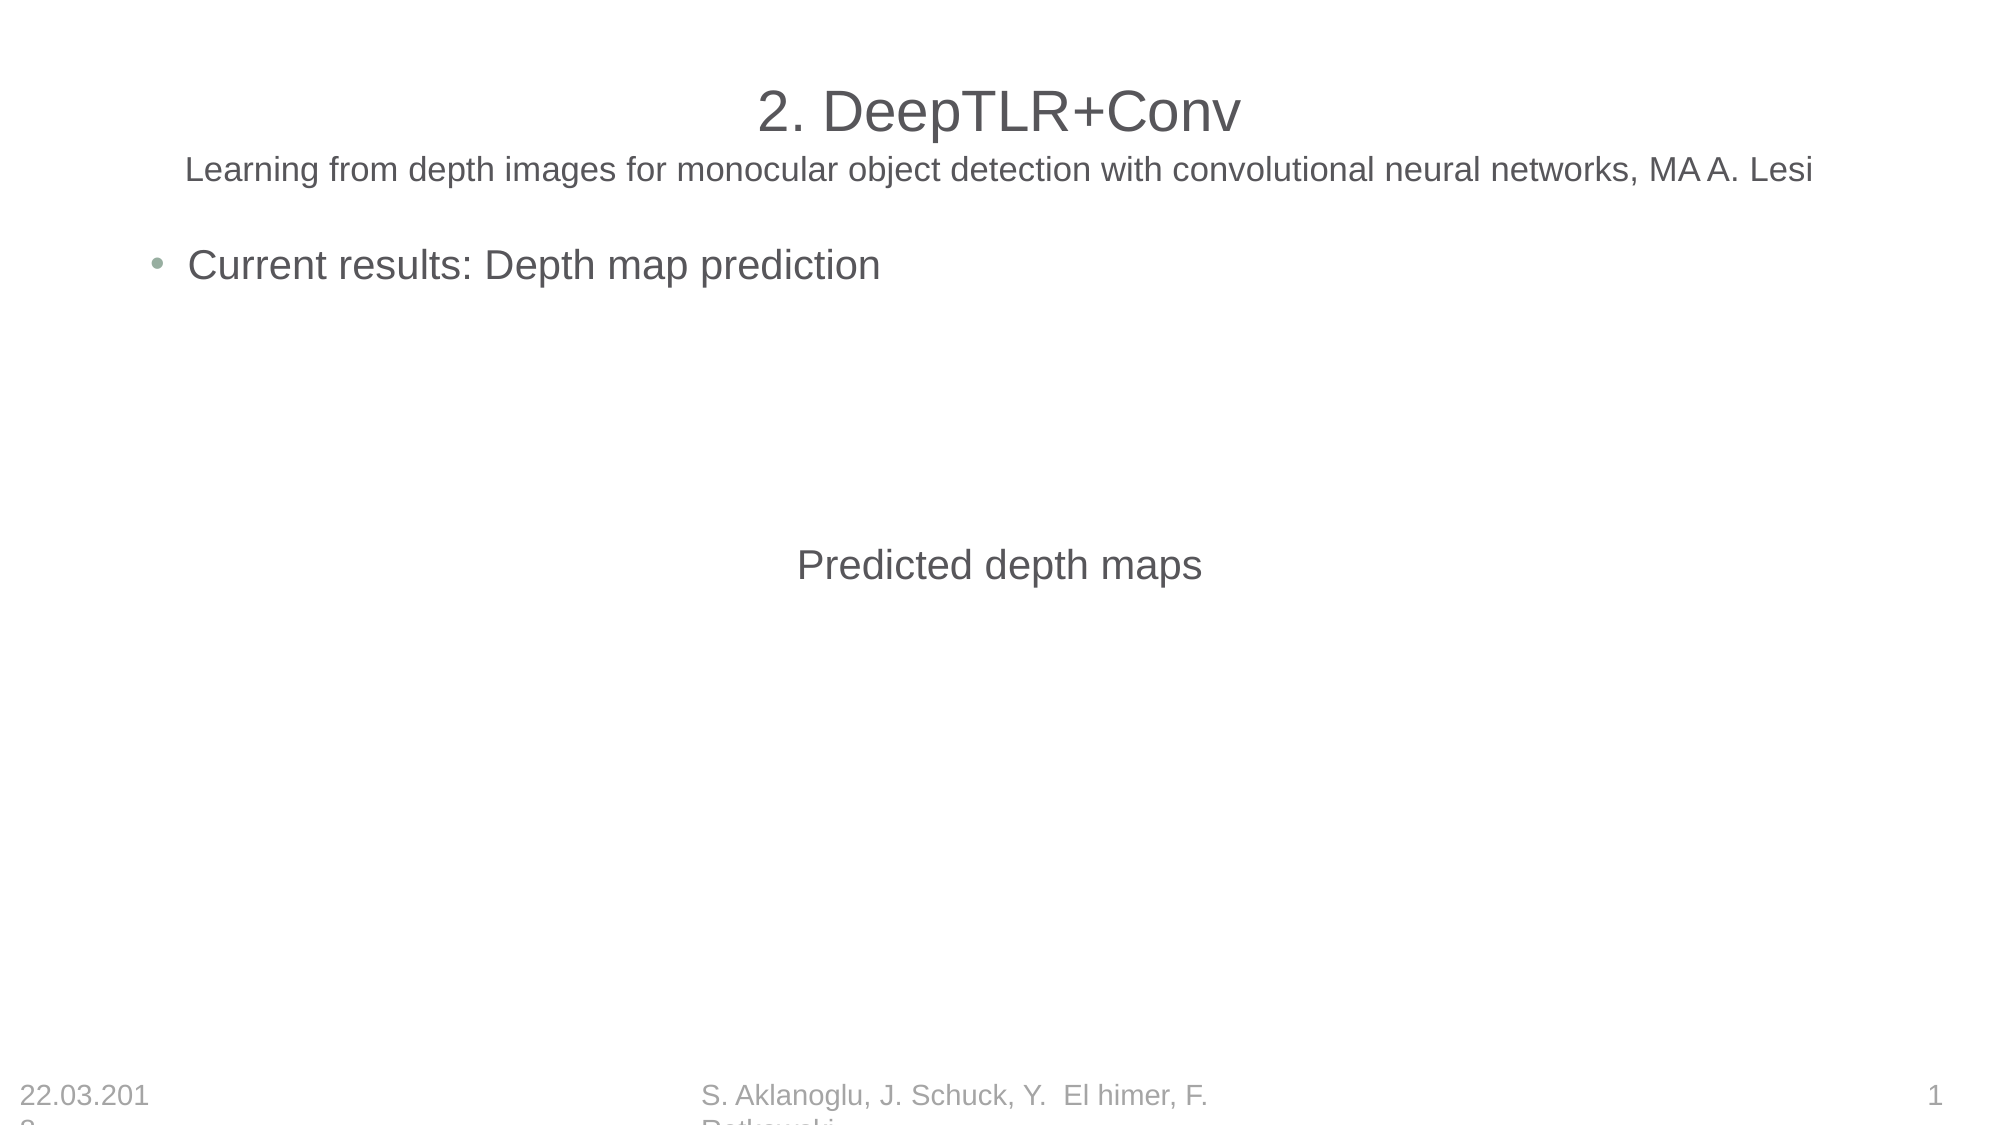

# 2. DeepTLR+Conv
Learning from depth images for monocular object detection with convolutional neural networks, MA A. Lesi
Current results: Depth map prediction

Predicted depth maps

22.03.2018
S. Aklanoglu, J. Schuck, Y.  El himer, F. Retkowski
1